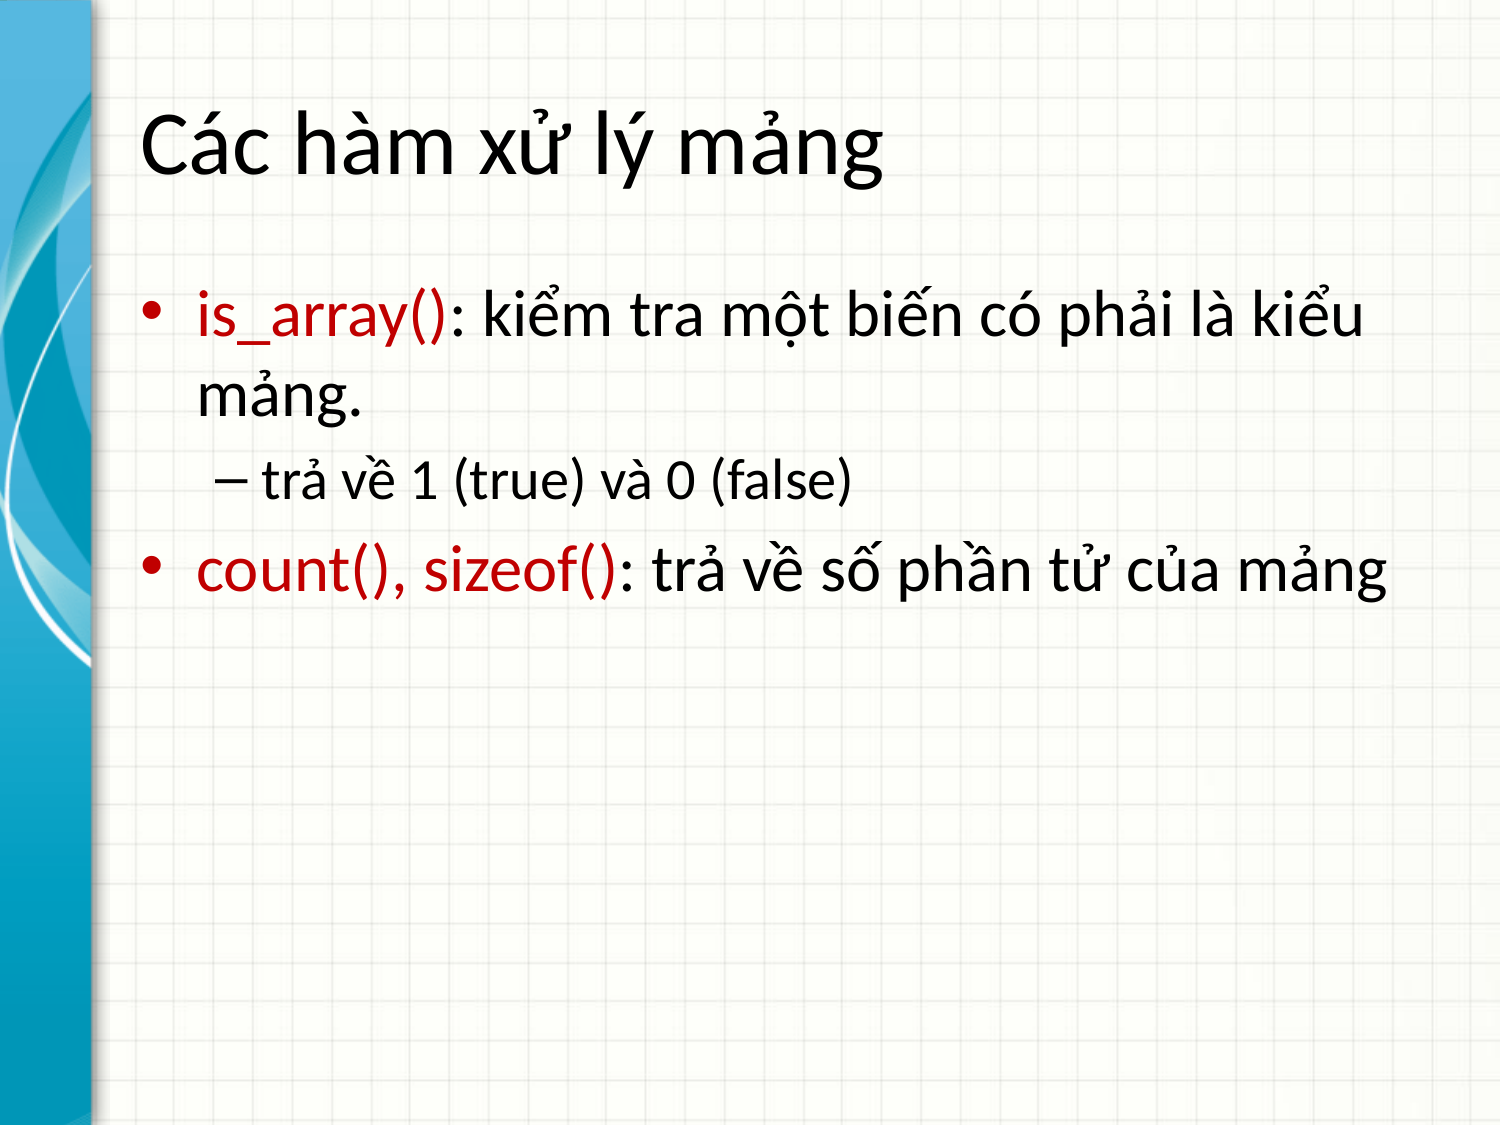

# Các hàm xử lý mảng
is_array(): kiểm tra một biến có phải là kiểu mảng.
trả về 1 (true) và 0 (false)
count(), sizeof(): trả về số phần tử của mảng